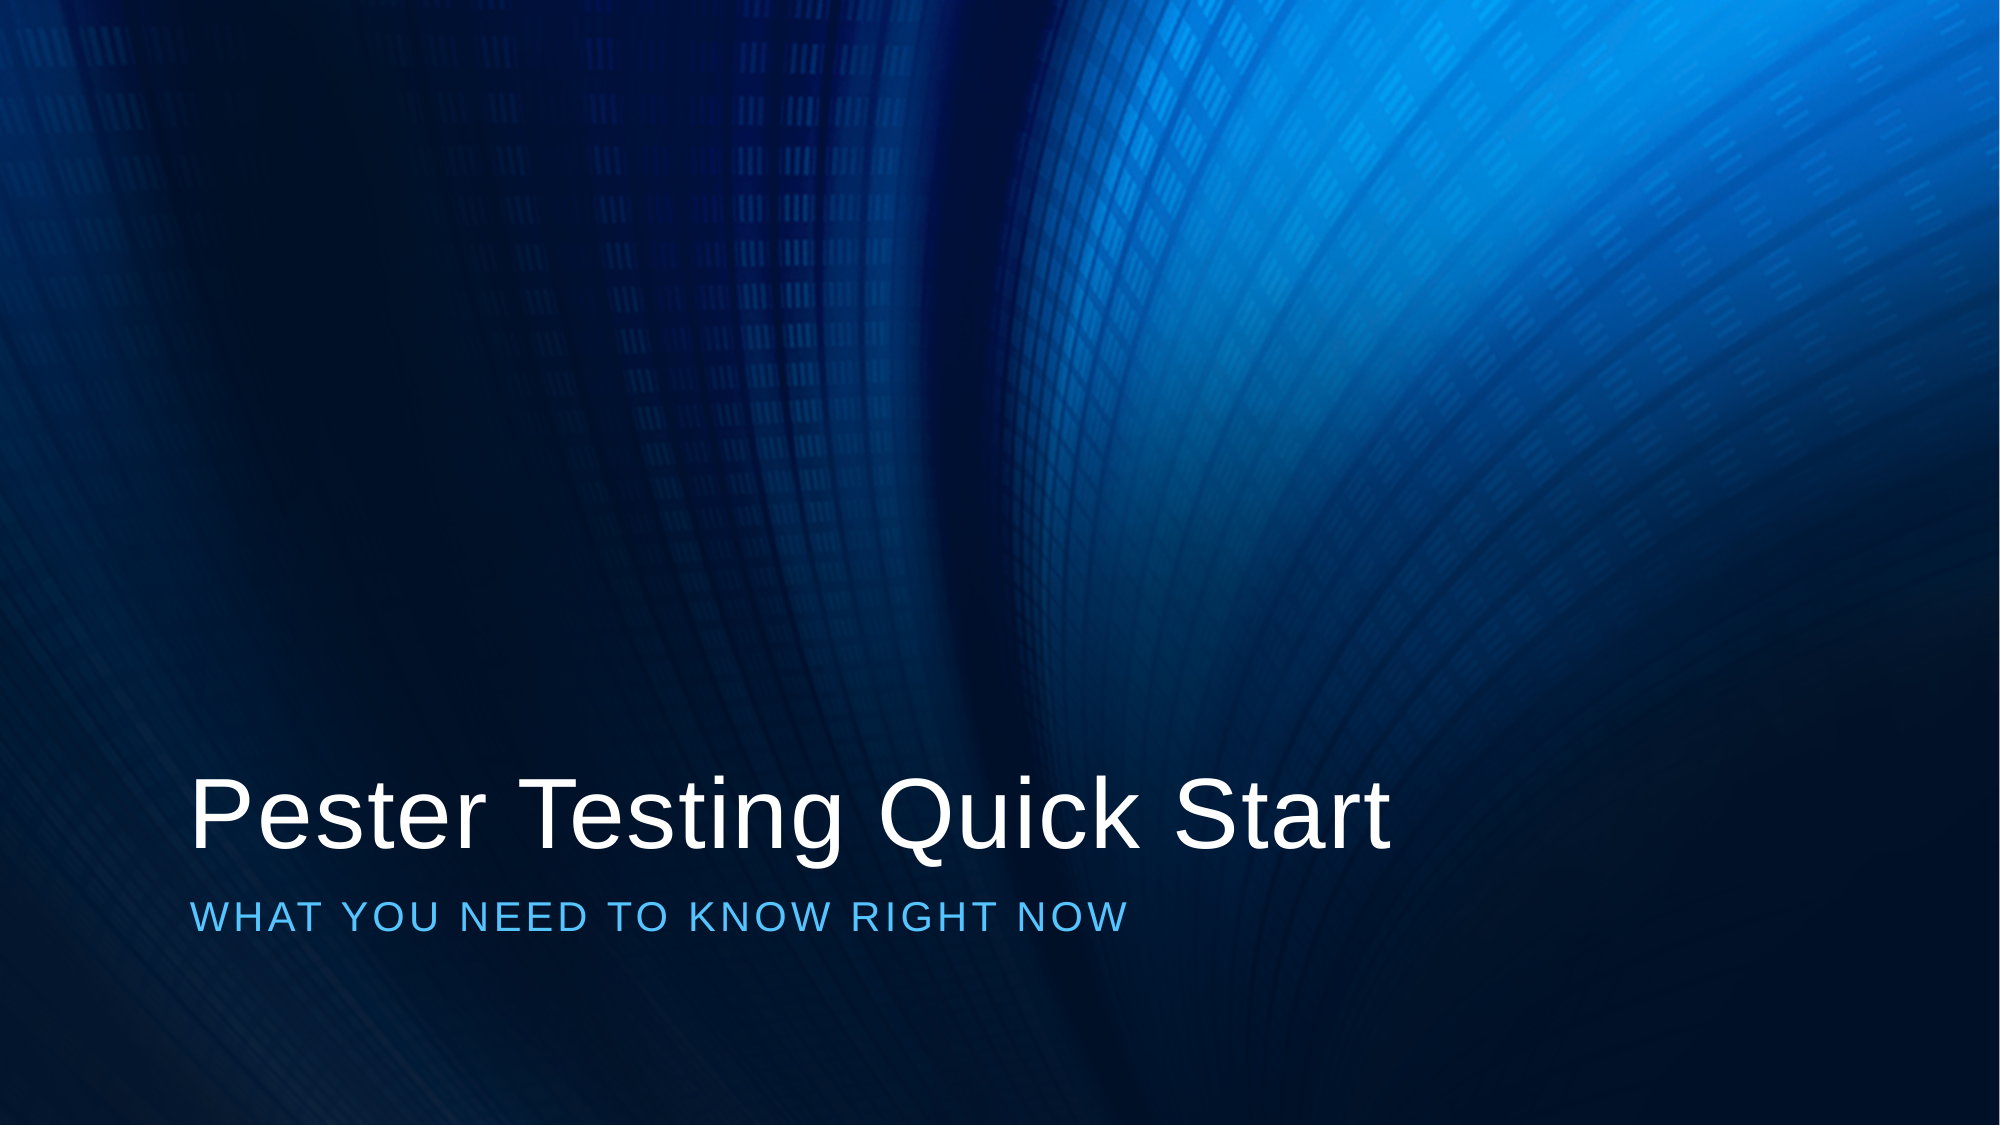

# Pester Testing Quick Start
What you need to know Right now